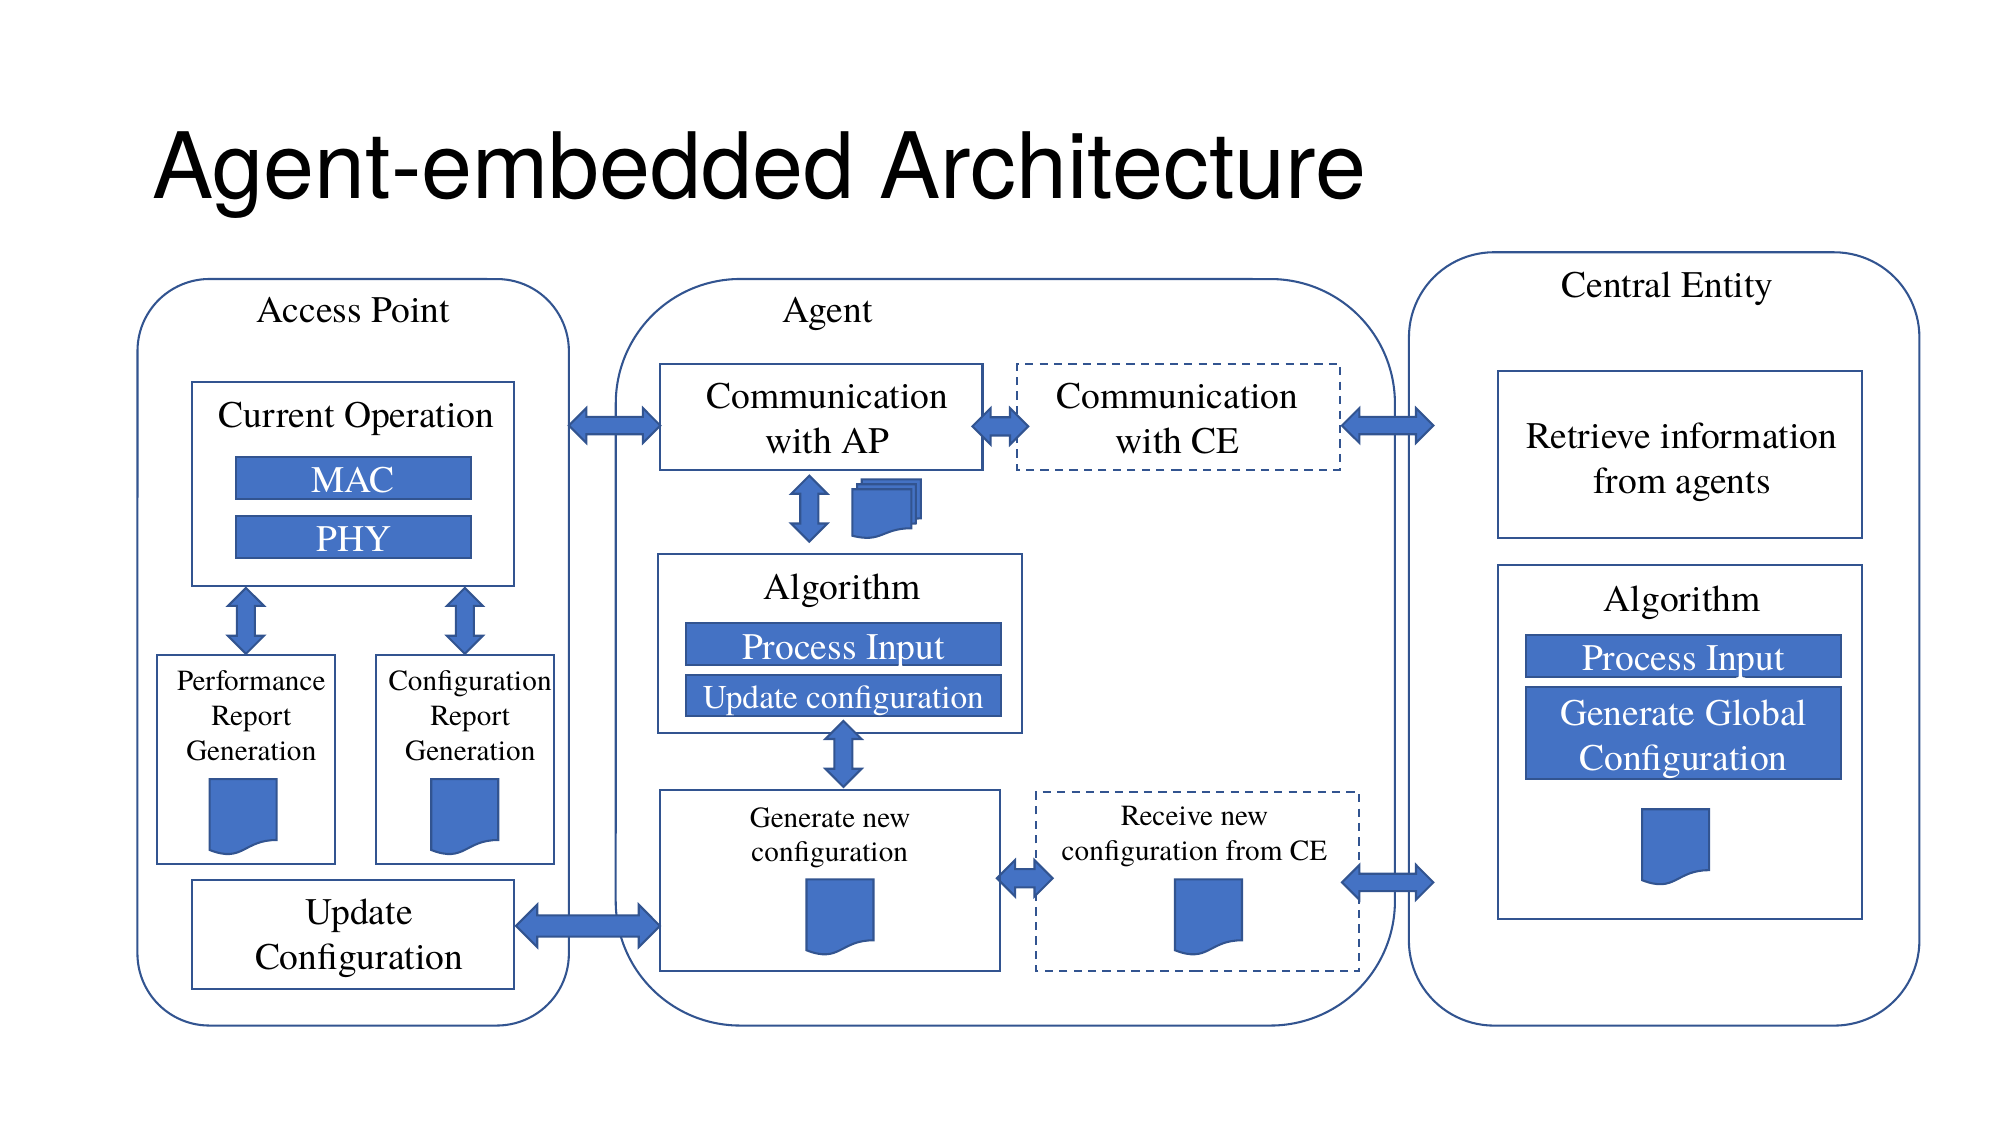

# Agent-embedded Architecture

Central Entity
Access Point

Current Operation
MAC
PHY

Performance Report Generation
ConfigurationReport Generation

Agent

Communication with AP

Communication with CE

Retrieve information from agents

Algorithm

Algorithm
Process Input
Process Input
Update configuration
Generate Global Configuration

Receive new configuration from CE

Generate new configuration

Update Configuration